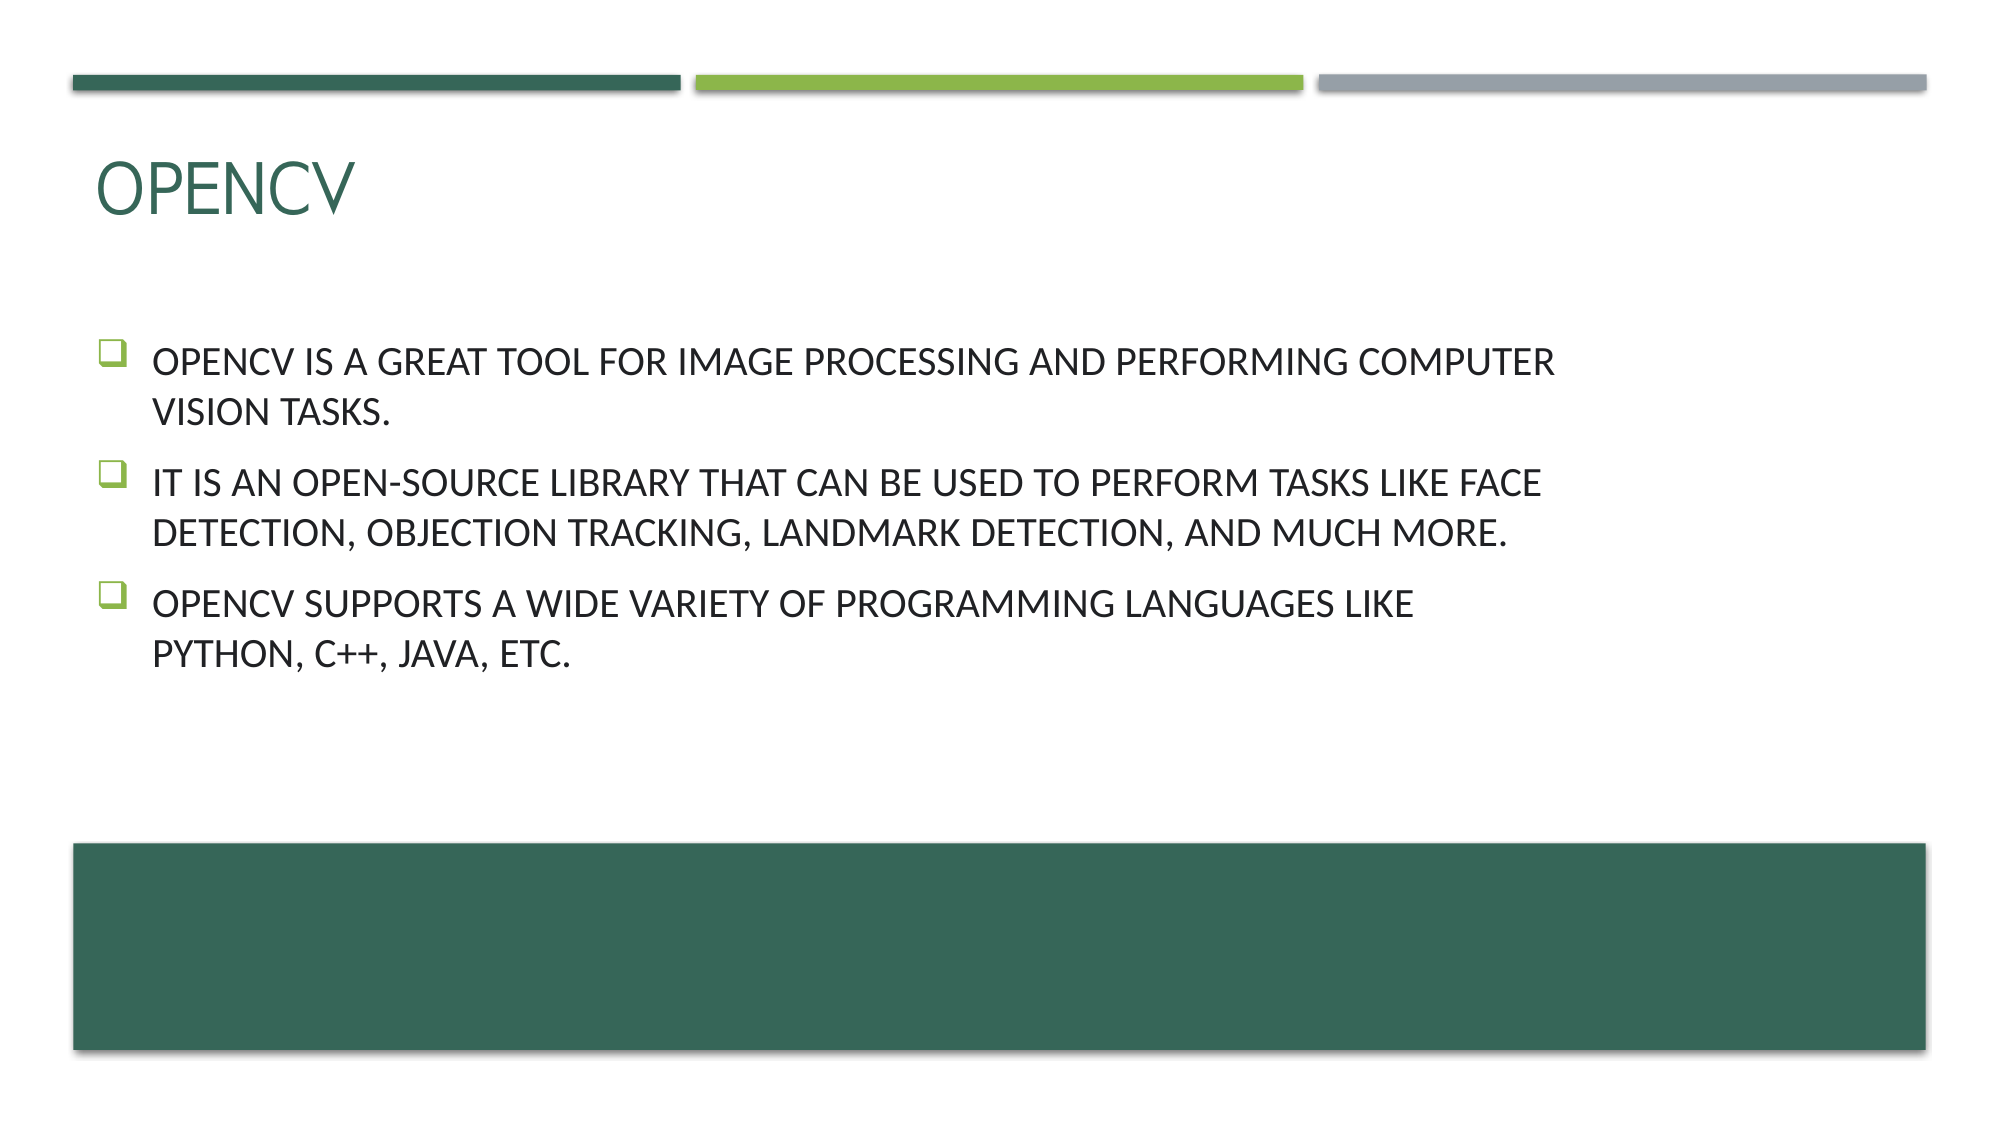

# OPENCV
OpenCV is a great tool for image processing and performing computer vision tasks.
It is an open-source library that can be used to perform tasks like face detection, objection tracking, landmark detection, and much more.
OpenCV supports a wide variety of programming languages like Python, C++, Java, etc.